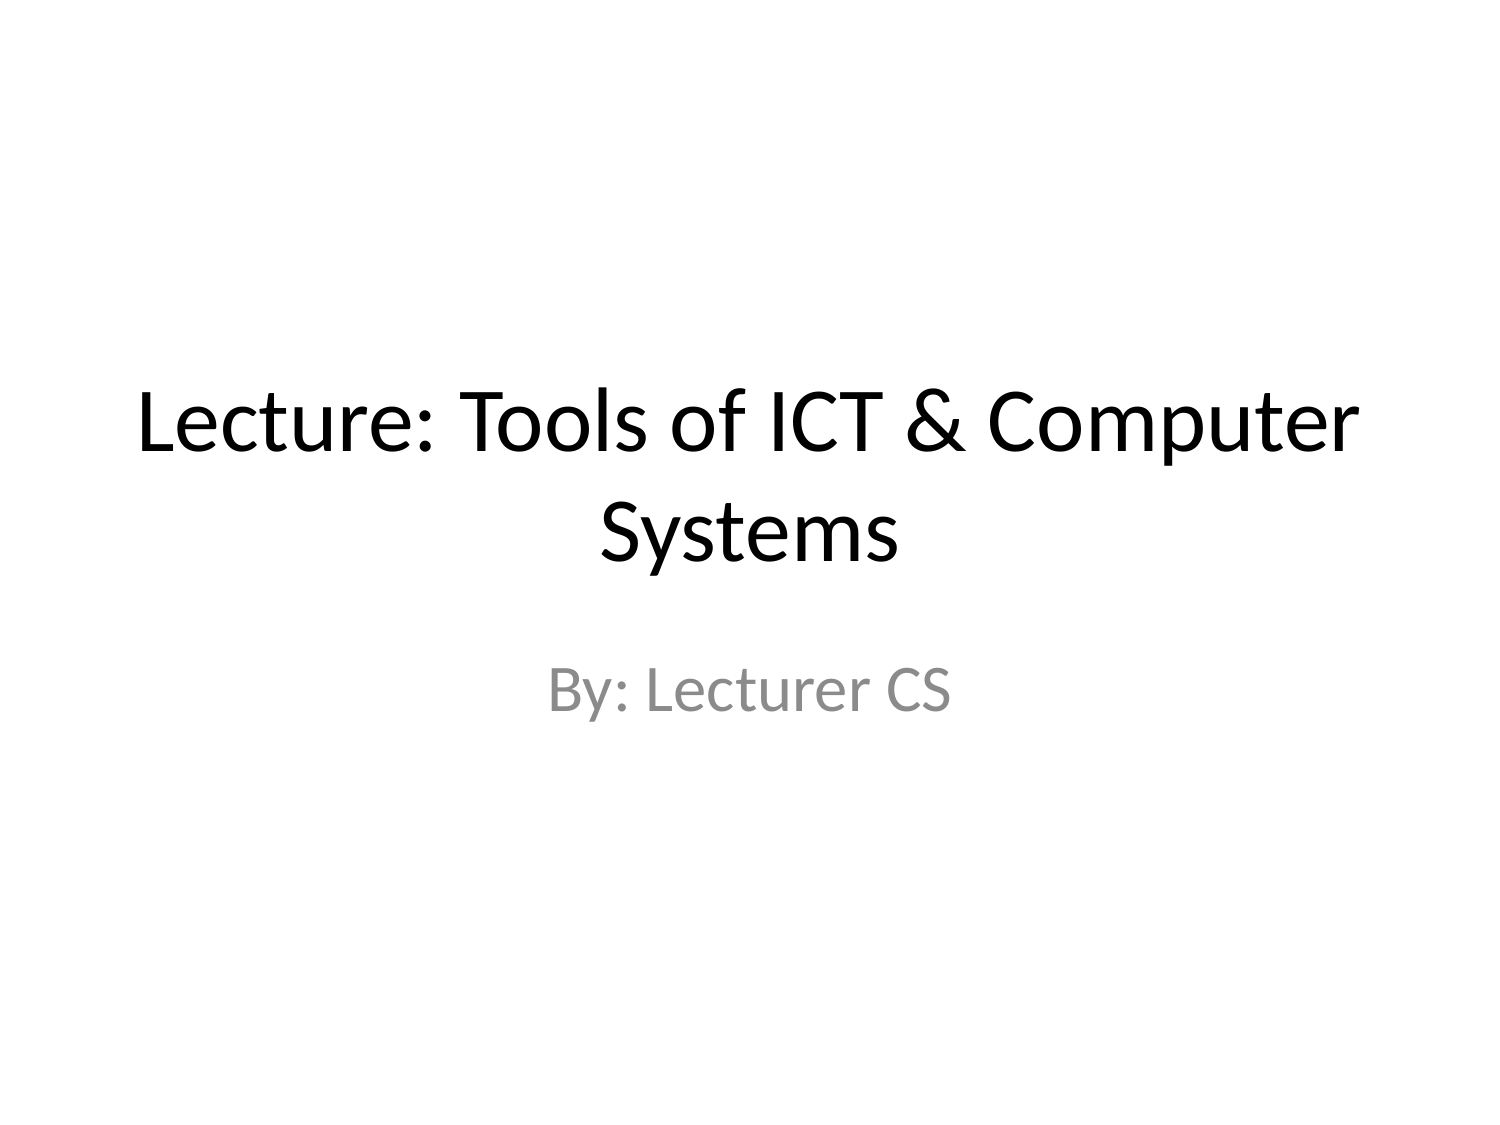

# Lecture: Tools of ICT & Computer Systems
By: Lecturer CS